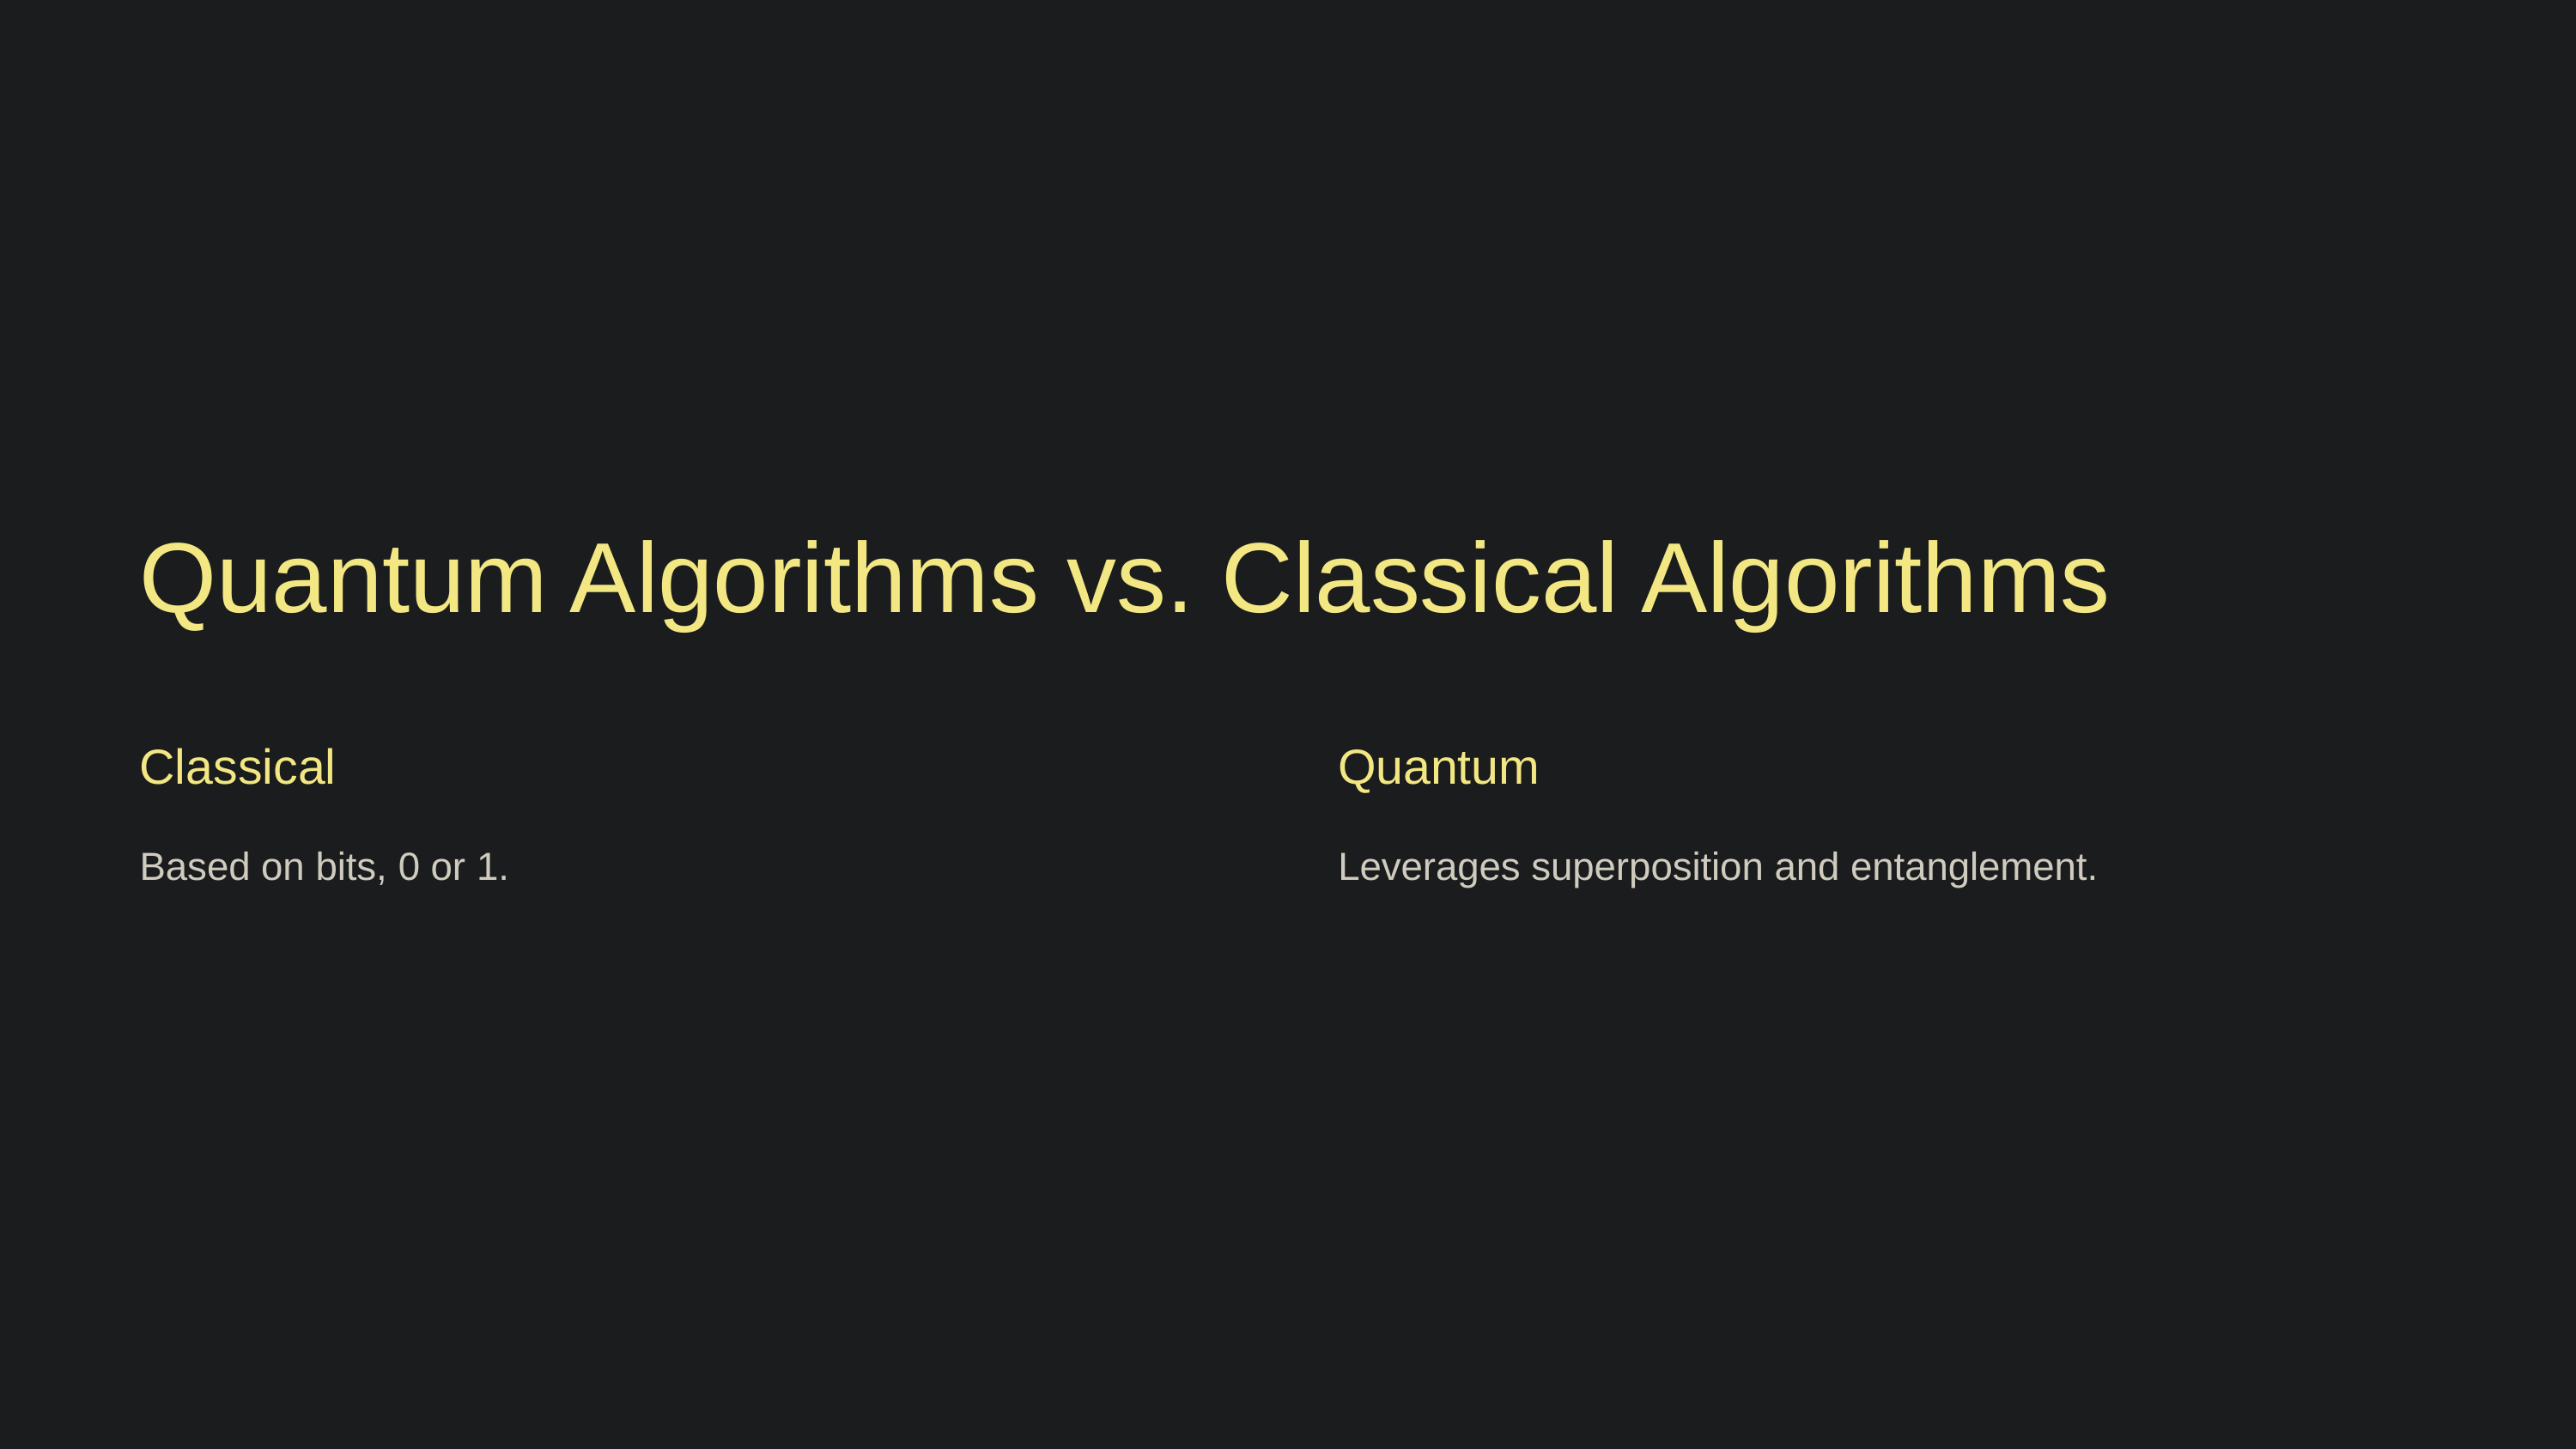

Quantum Algorithms vs. Classical Algorithms
Classical
Quantum
Based on bits, 0 or 1.
Leverages superposition and entanglement.